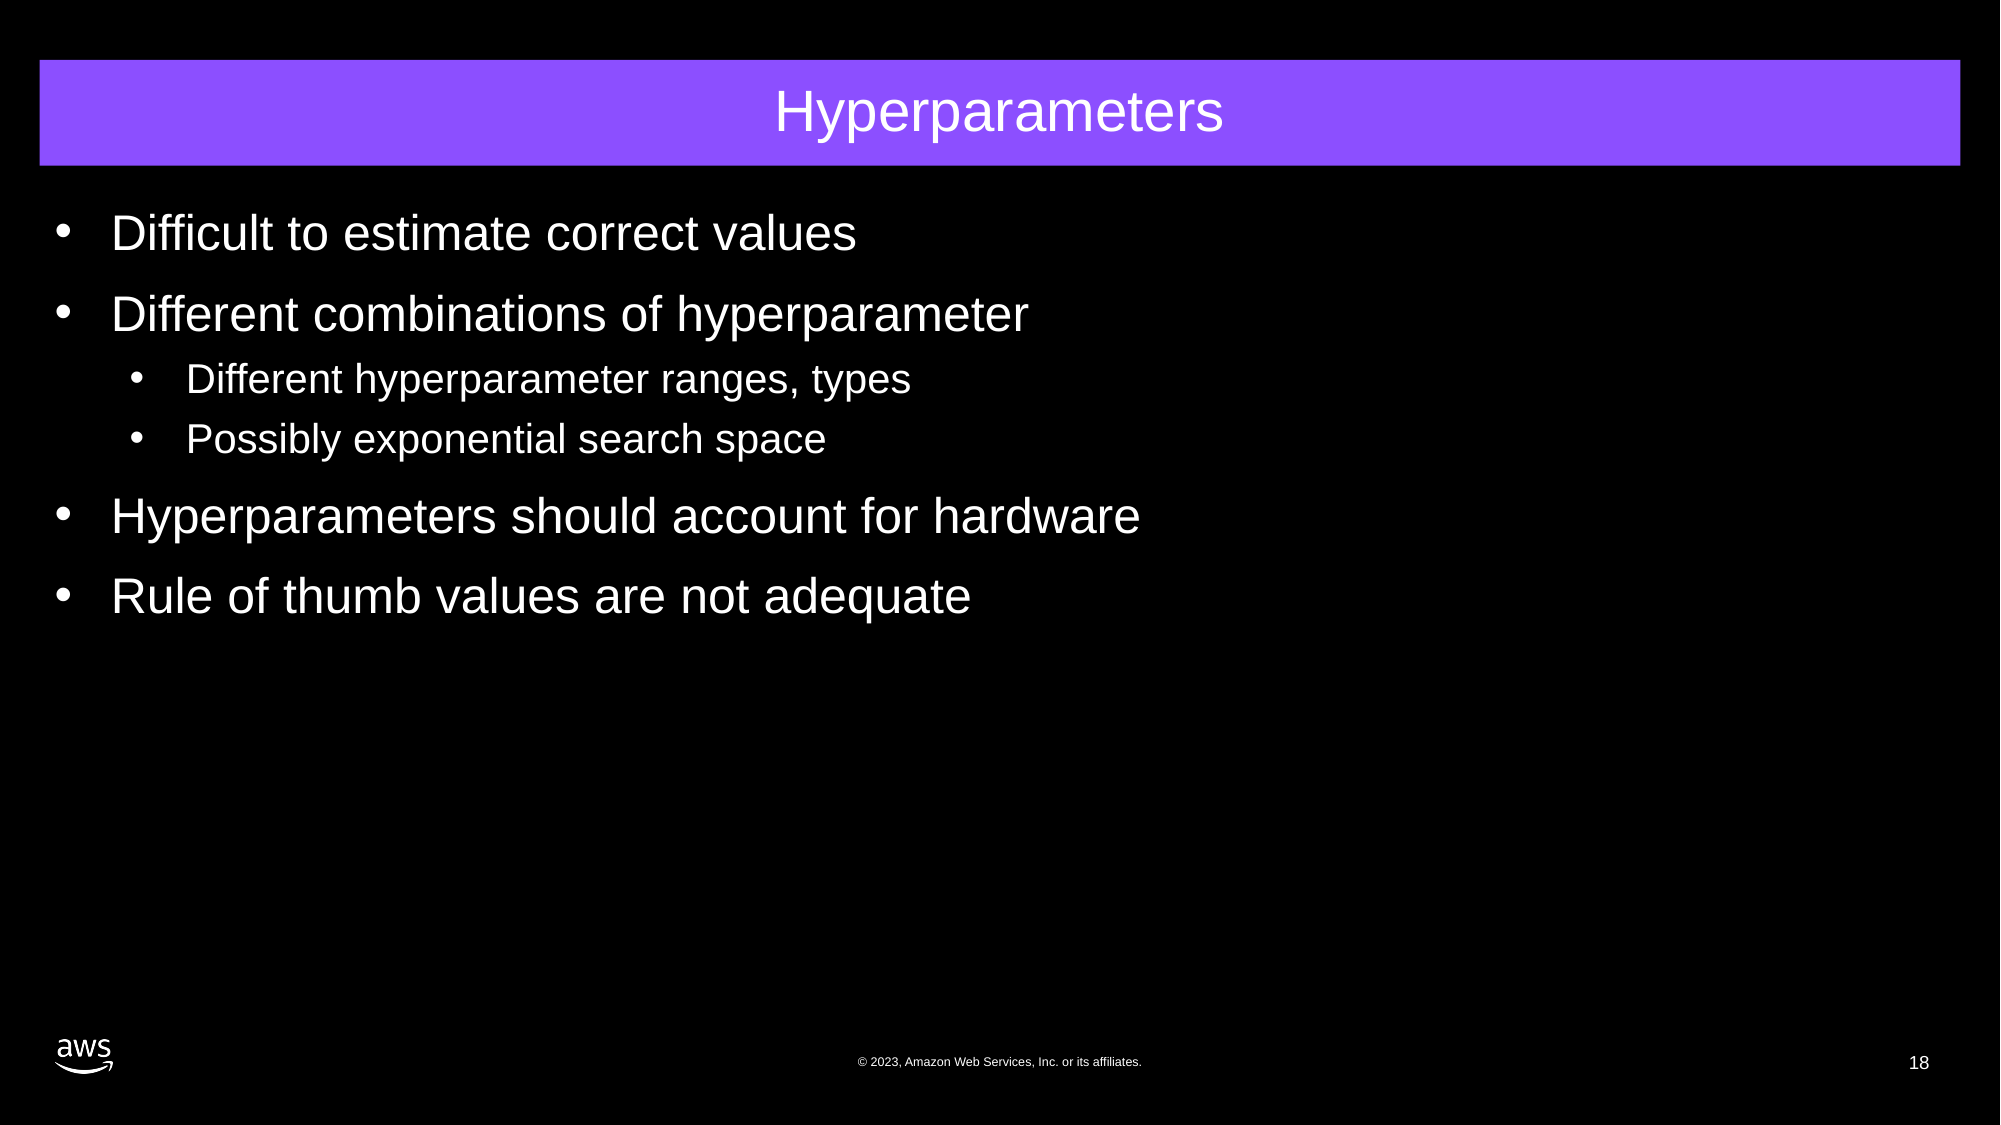

# Hyperparameters
Difficult to estimate correct values
Different combinations of hyperparameter
Different hyperparameter ranges, types
Possibly exponential search space
Hyperparameters should account for hardware
Rule of thumb values are not adequate
© 2023, Amazon Web Services, Inc. or its affiliates.
18